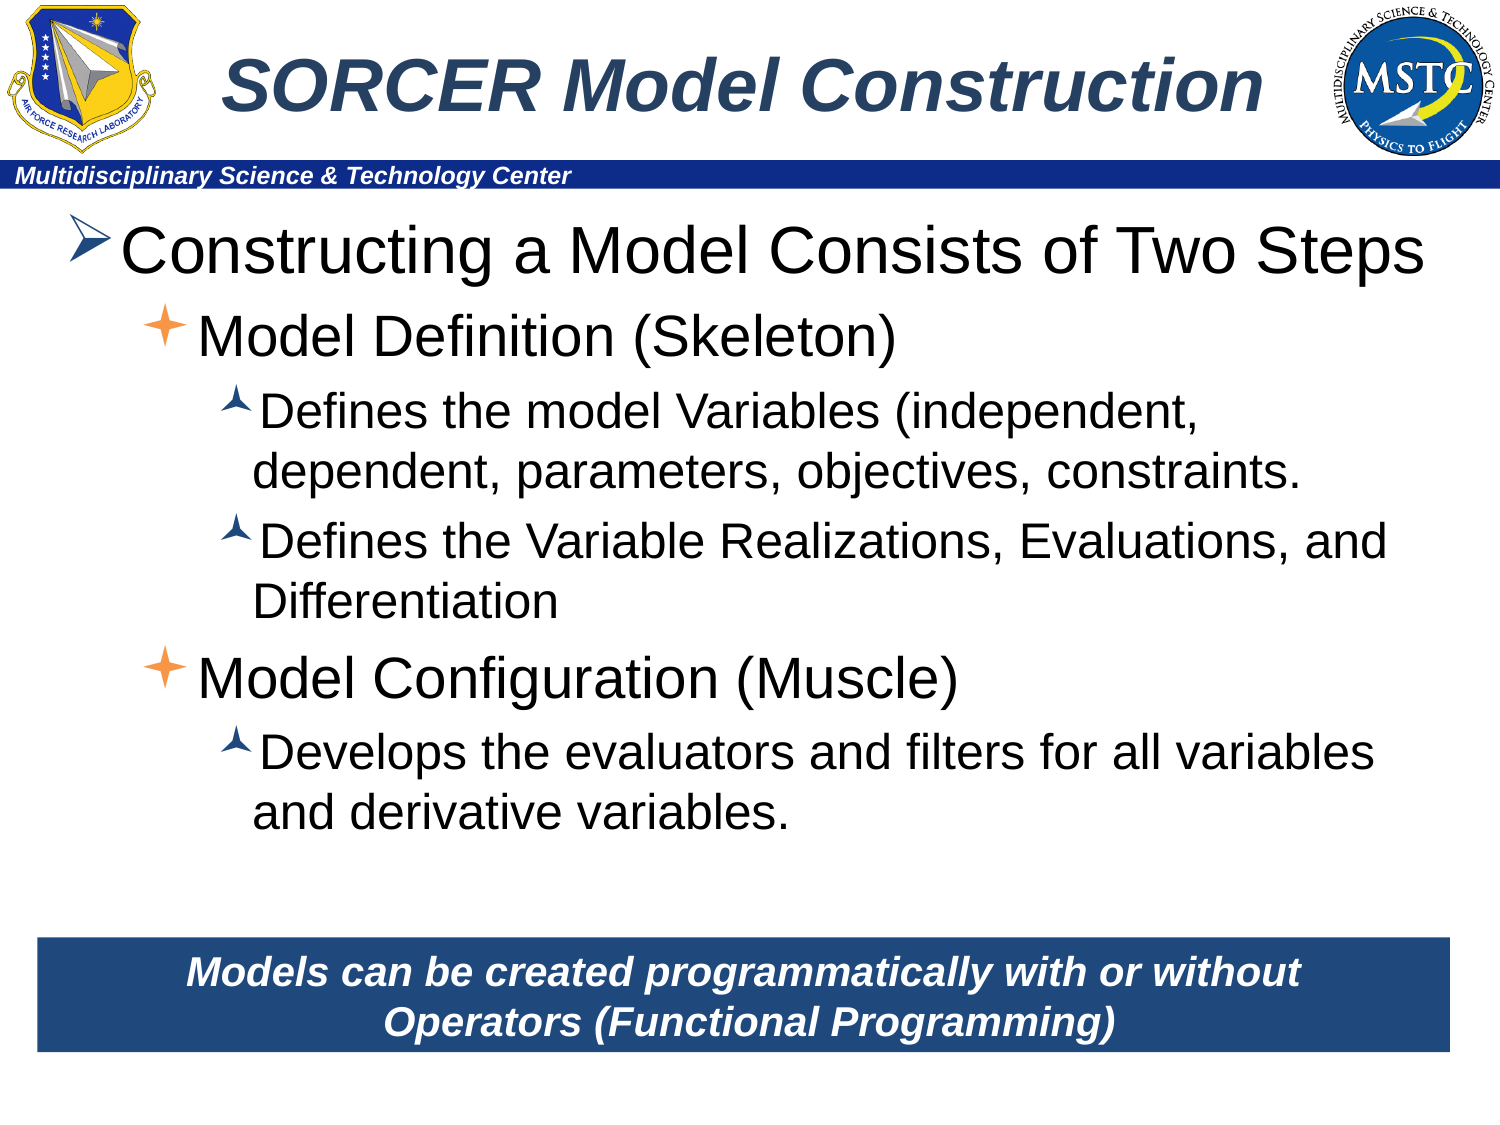

# SORCER Model Construction
Constructing a Model Consists of Two Steps
Model Definition (Skeleton)
Defines the model Variables (independent, dependent, parameters, objectives, constraints.
Defines the Variable Realizations, Evaluations, and Differentiation
Model Configuration (Muscle)
Develops the evaluators and filters for all variables and derivative variables.

Models can be created programmatically with or without
 Operators (Functional Programming)